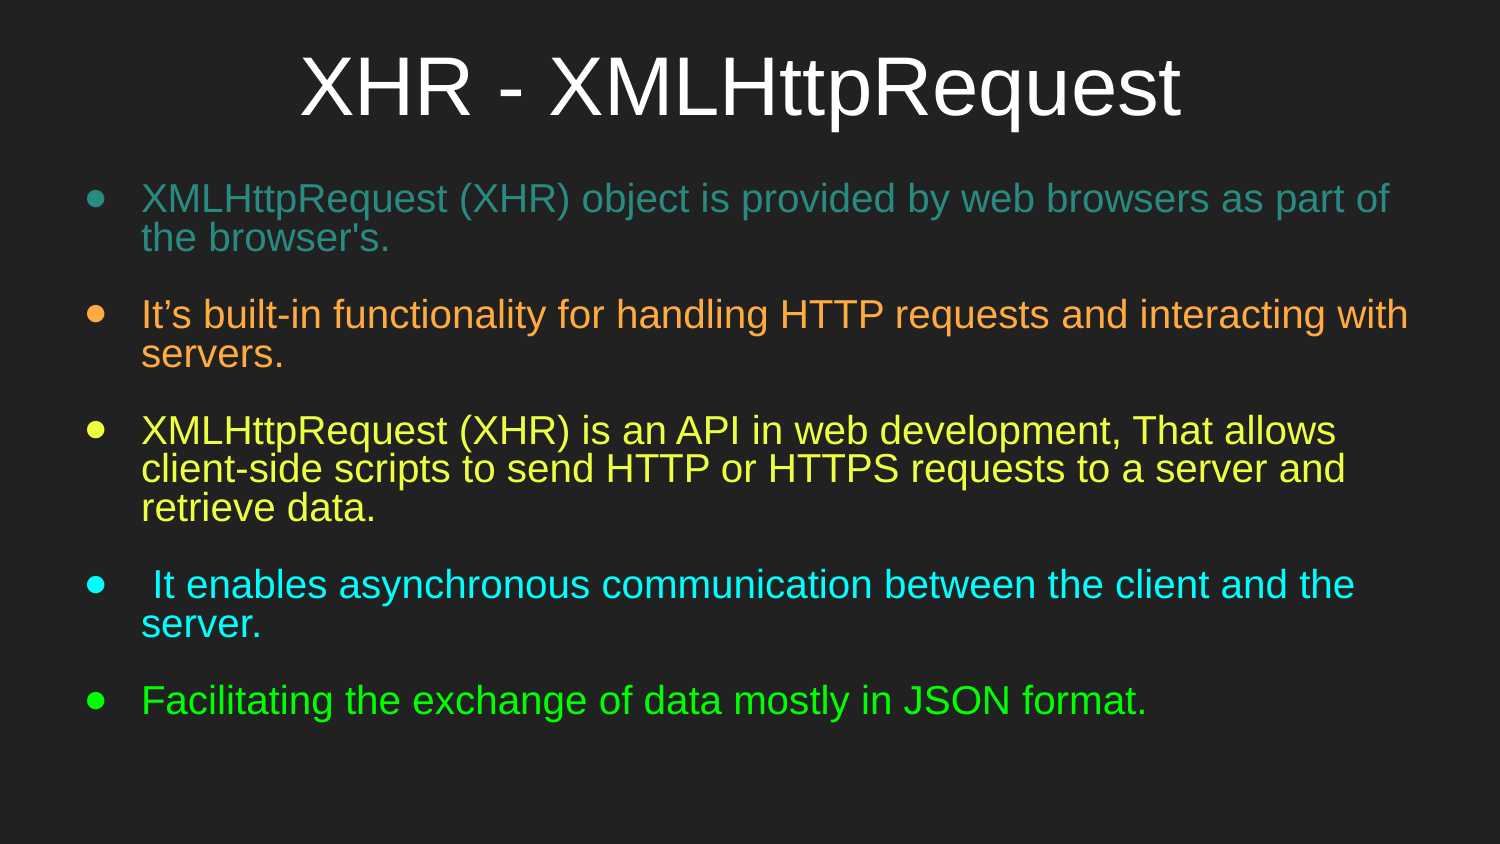

# XHR - XMLHttpRequest
XMLHttpRequest (XHR) object is provided by web browsers as part of the browser's.

It’s built-in functionality for handling HTTP requests and interacting with servers.

XMLHttpRequest (XHR) is an API in web development, That allows client-side scripts to send HTTP or HTTPS requests to a server and retrieve data.

 It enables asynchronous communication between the client and the server.

Facilitating the exchange of data mostly in JSON format.